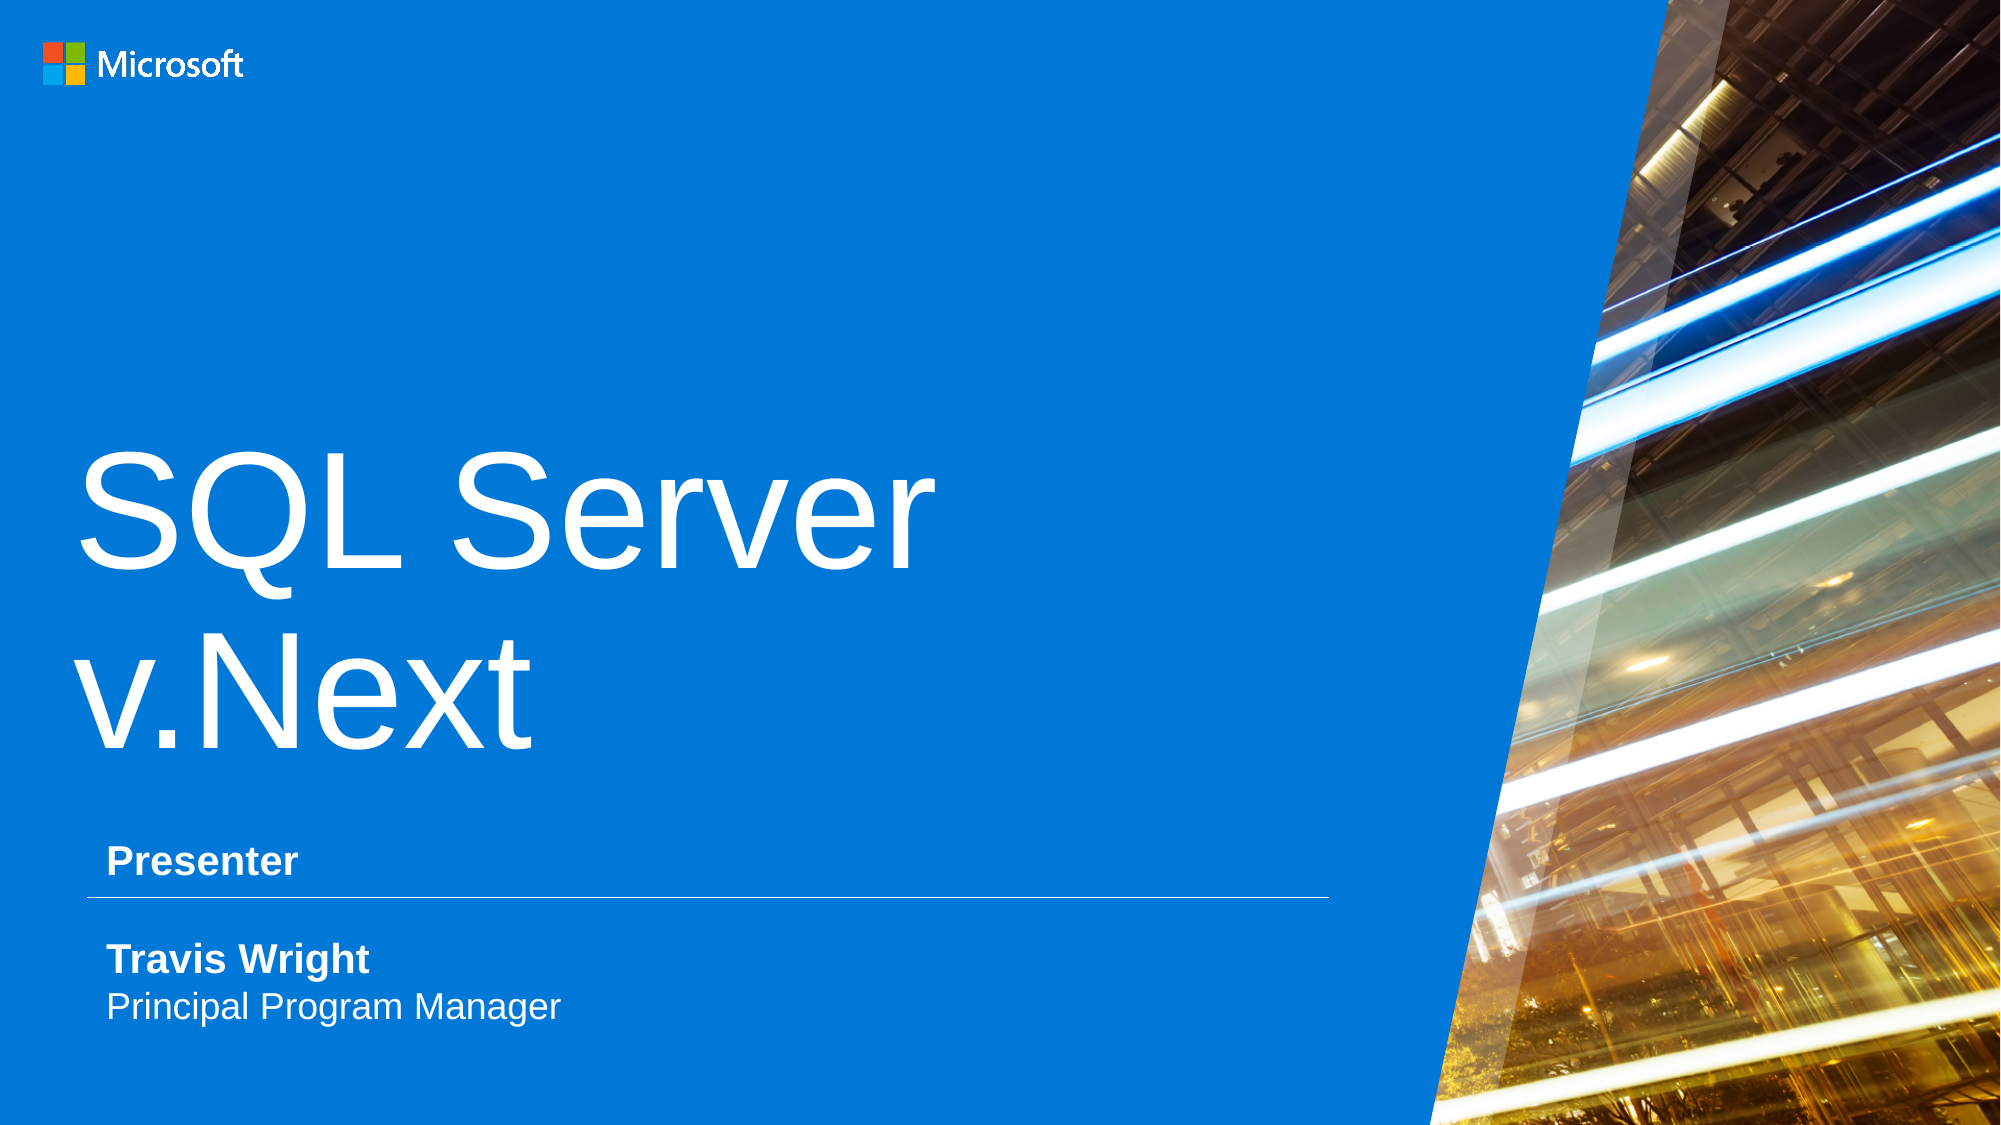

# SQL Server v.Next
Presenter
Travis Wright
Principal Program Manager